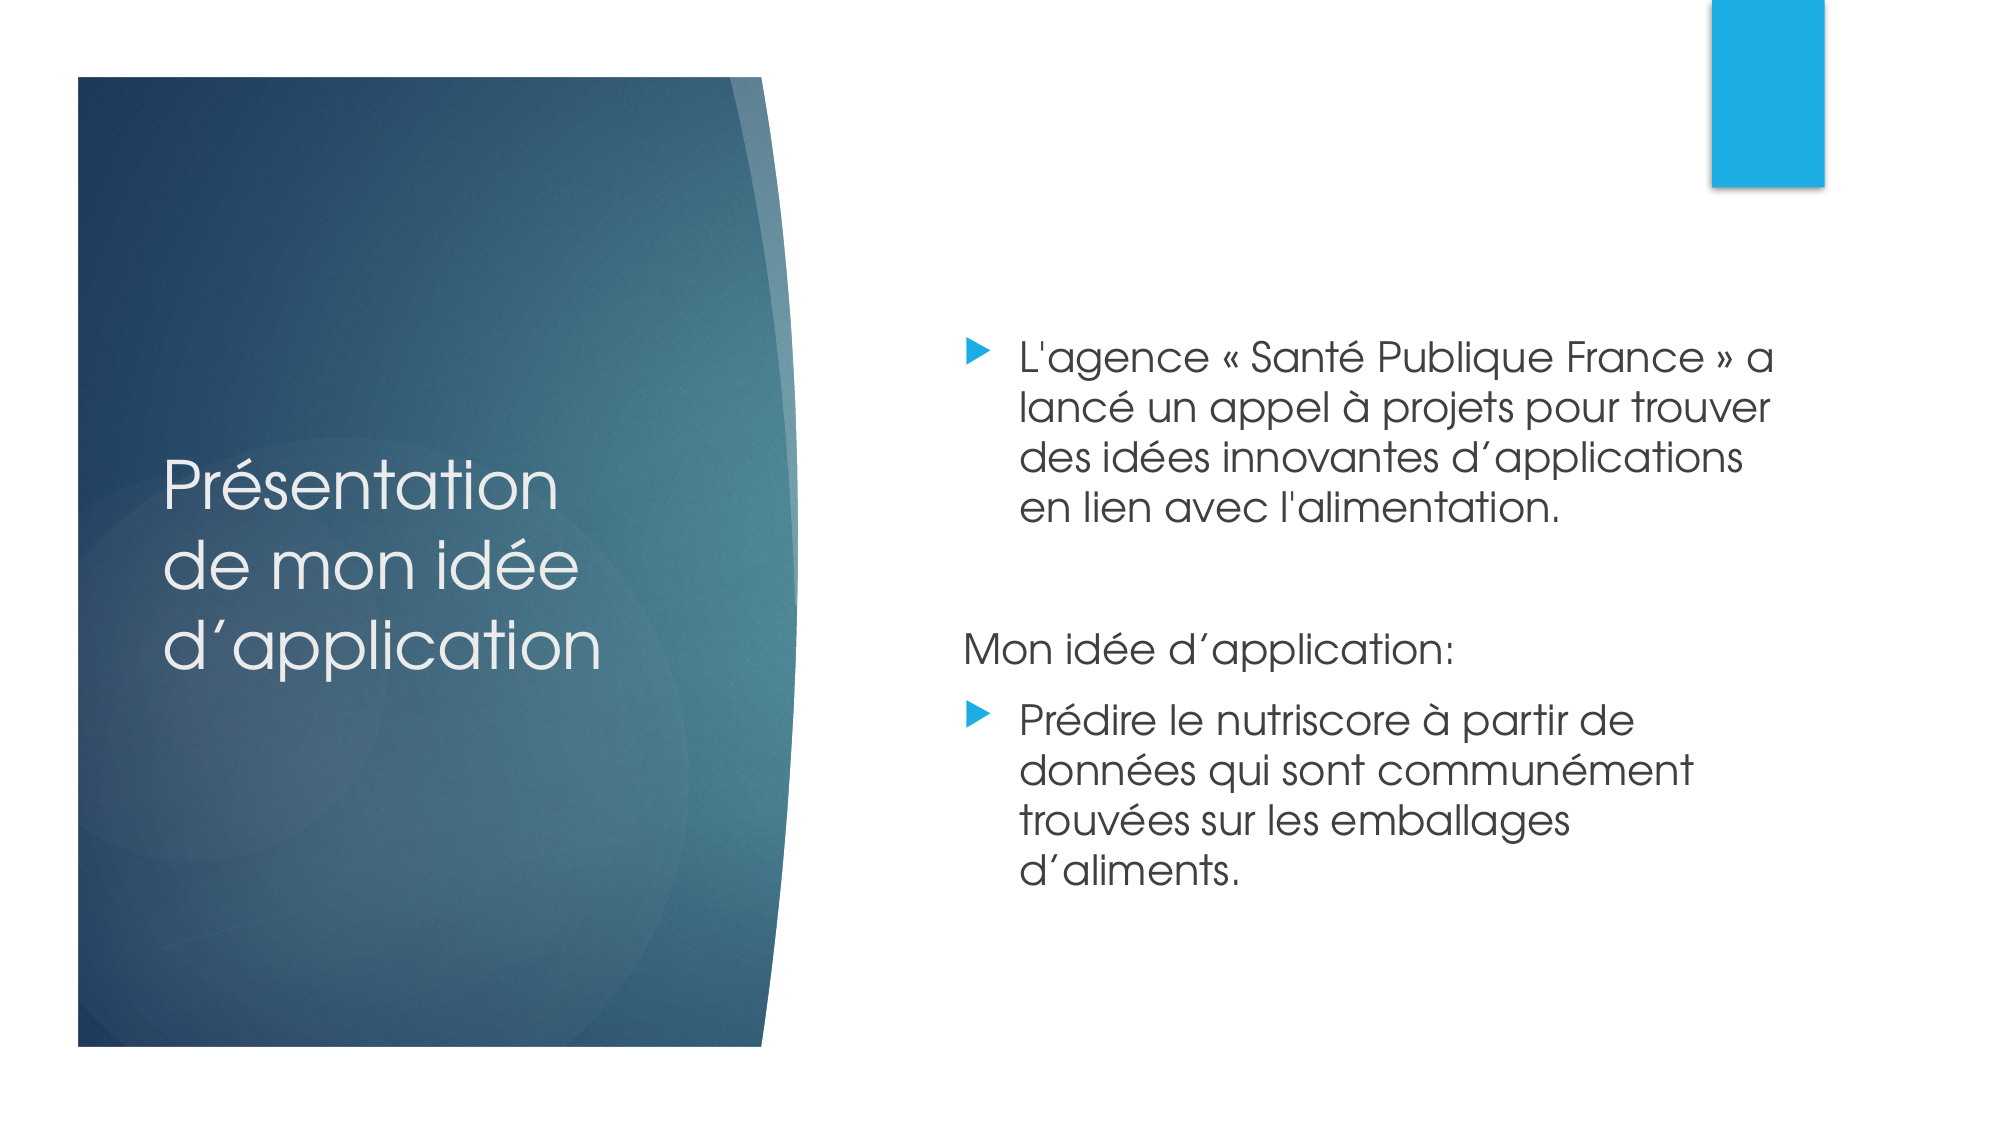

L'agence « Santé Publique France » a lancé un appel à projets pour trouver des idées innovantes d’applications en lien avec l'alimentation.

Mon idée d’application:
Prédire le nutriscore à partir de données qui sont communément trouvées sur les emballages d’aliments.
# Présentation de mon idée d’application